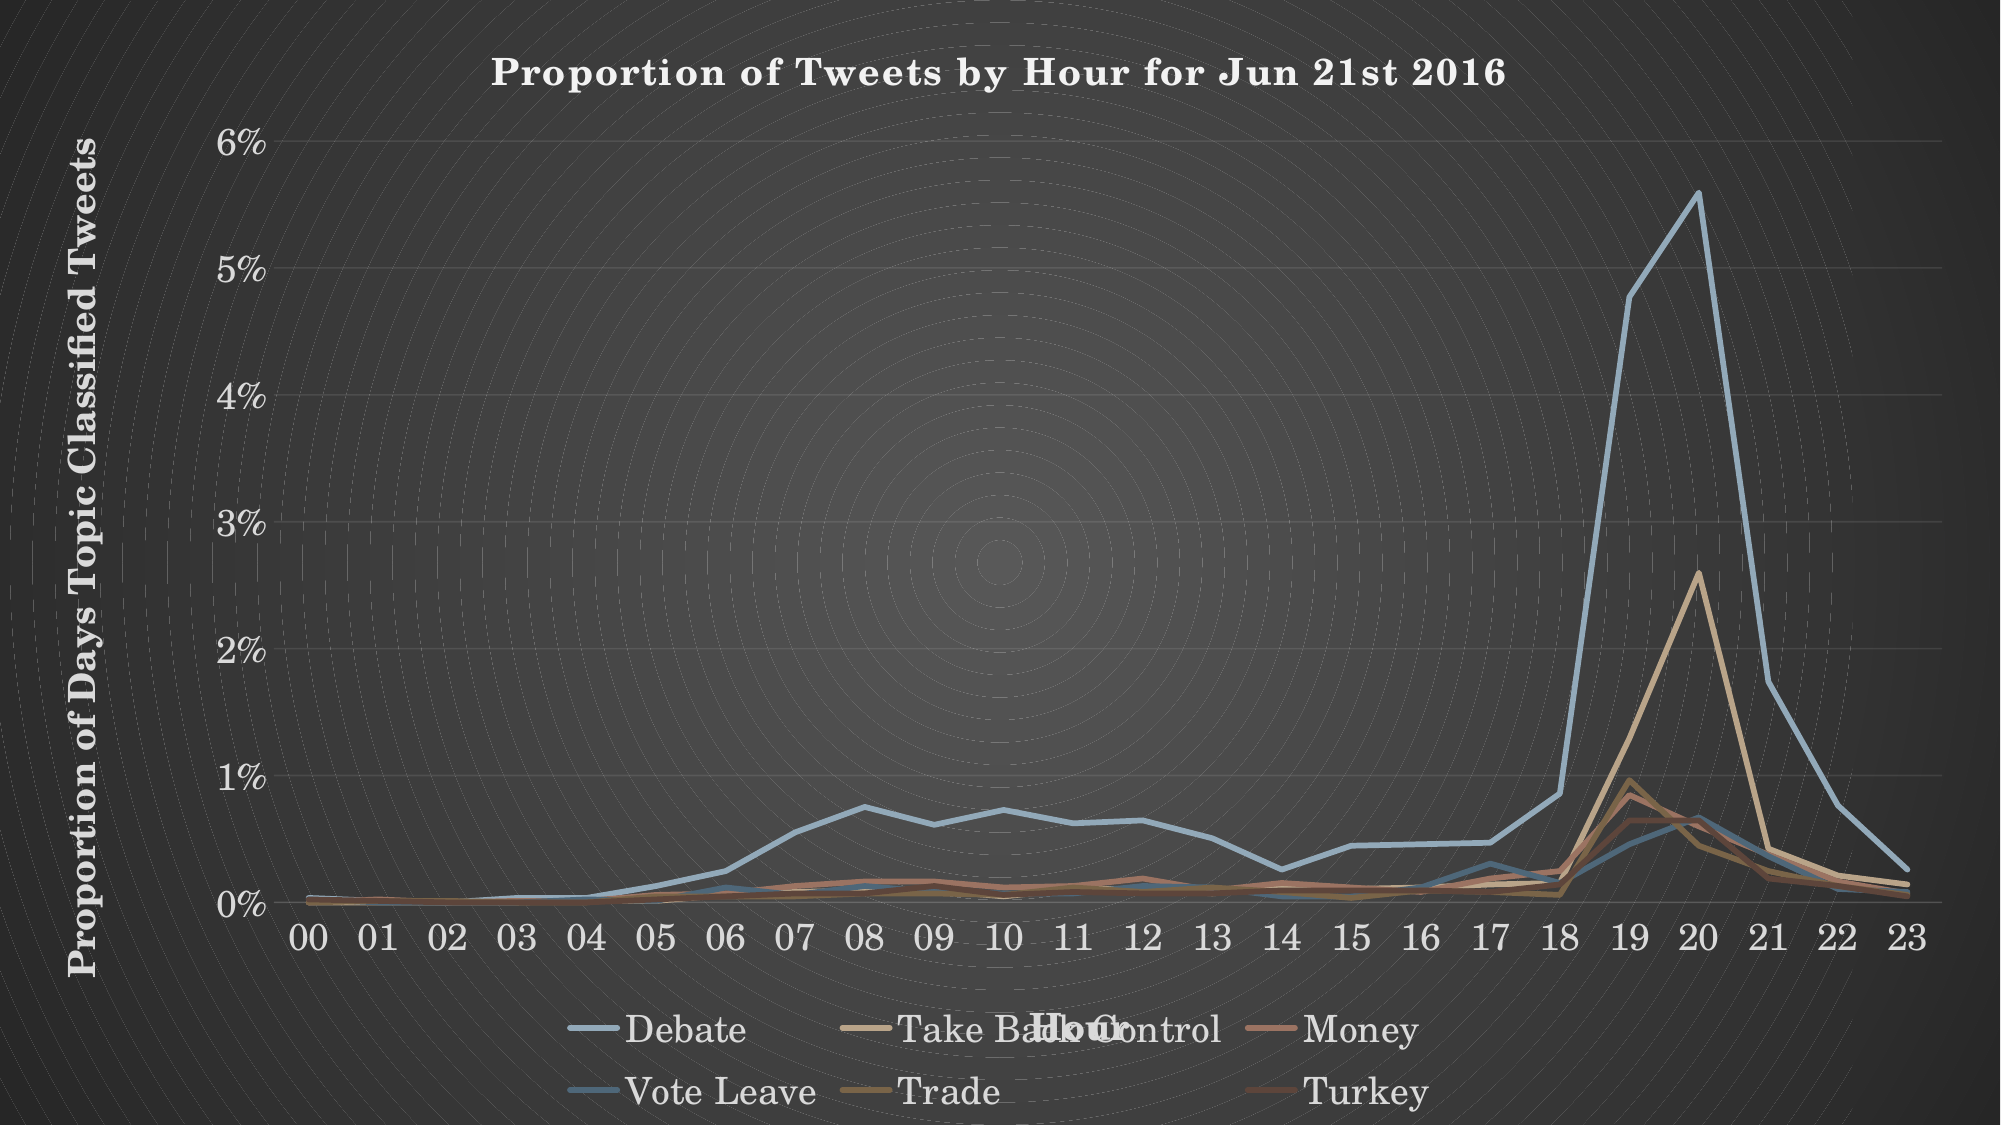

### Chart: Proportion of Tweets by Hour for Jun 21st 2016

| Category | Debate | Take Back Control | Money | Vote Leave | Trade | Turkey |
|---|---|---|---|---|---|---|
| 00 | 0.000352567869314843 | 0.0 | 0.0 | 0.000235045246209895 | 0.0 | 0.000235045246209895 |
| 01 | 0.000117522623104948 | 0.0 | 0.000235045246209895 | 0.0 | 0.000117522623104948 | 0.000117522623104948 |
| 02 | 0.0 | 0.0 | 0.0 | 0.0 | 0.000117522623104948 | 0.0 |
| 03 | 0.000352567869314843 | 0.0 | 0.000117522623104948 | 0.0 | 0.0 | 0.0 |
| 04 | 0.000352567869314843 | 0.000117522623104948 | 0.000117522623104948 | 0.000235045246209895 | 0.0 | 0.0 |
| 05 | 0.00129274885415442 | 0.000117522623104948 | 0.000587613115524738 | 0.000117522623104948 | 0.000470090492419791 | 0.000235045246209895 |
| 06 | 0.0024679750852039 | 0.000587613115524738 | 0.000705135738629686 | 0.00117522623104948 | 0.000470090492419791 | 0.000470090492419791 |
| 07 | 0.00552356328593254 | 0.000822658361734634 | 0.00129274885415442 | 0.000587613115524738 | 0.000470090492419791 | 0.000705135738629686 |
| 08 | 0.00752144787871665 | 0.000940180984839581 | 0.00164531672346927 | 0.00129274885415442 | 0.000705135738629686 | 0.000705135738629686 |
| 09 | 0.00611117640145728 | 0.000940180984839581 | 0.00164531672346927 | 0.000822658361734634 | 0.000705135738629686 | 0.00129274885415442 |
| 10 | 0.00728640263250676 | 0.000470090492419791 | 0.00117522623104948 | 0.000705135738629686 | 0.000587613115524738 | 0.000587613115524738 |
| 11 | 0.00622869902456223 | 0.00105770360794453 | 0.00129274885415442 | 0.000705135738629686 | 0.00117522623104948 | 0.000822658361734634 |
| 12 | 0.00646374427077212 | 0.00105770360794453 | 0.00188036196967916 | 0.00129274885415442 | 0.000822658361734634 | 0.000705135738629686 |
| 13 | 0.00505347279351275 | 0.000705135738629686 | 0.000940180984839581 | 0.00117522623104948 | 0.00117522623104948 | 0.000705135738629686 |
| 14 | 0.00258549770830885 | 0.00117522623104948 | 0.00152779410036432 | 0.000470090492419791 | 0.000822658361734634 | 0.000940180984839581 |
| 15 | 0.00446585967798801 | 0.00105770360794453 | 0.00117522623104948 | 0.000470090492419791 | 0.000352567869314843 | 0.000940180984839581 |
| 16 | 0.00458338230109296 | 0.00117522623104948 | 0.000822658361734634 | 0.00117522623104948 | 0.000940180984839581 | 0.000940180984839581 |
| 17 | 0.00470090492419791 | 0.00141027147725937 | 0.00188036196967916 | 0.00305558820072864 | 0.000822658361734634 | 0.000822658361734634 |
| 18 | 0.00857915148666118 | 0.00152779410036432 | 0.0024679750852039 | 0.00152779410036432 | 0.000587613115524738 | 0.00141027147725937 |
| 19 | 0.0477141849806088 | 0.0129274885415442 | 0.00846162886355623 | 0.00458338230109296 | 0.00963685509460571 | 0.00646374427077212 |
| 20 | 0.0559407685979551 | 0.0259724997061934 | 0.00599365377835233 | 0.00669878951698202 | 0.00446585967798801 | 0.00646374427077212 |
| 21 | 0.0173933482195323 | 0.00423081443177812 | 0.00376072393935833 | 0.00364320131625338 | 0.0024679750852039 | 0.00188036196967916 |
| 22 | 0.0076389705018216 | 0.00211540721588906 | 0.00164531672346927 | 0.00105770360794453 | 0.00129274885415442 | 0.00129274885415442 |
| 23 | 0.00258549770830885 | 0.00141027147725937 | 0.000705135738629686 | 0.000822658361734634 | 0.000587613115524738 | 0.000470090492419791 |